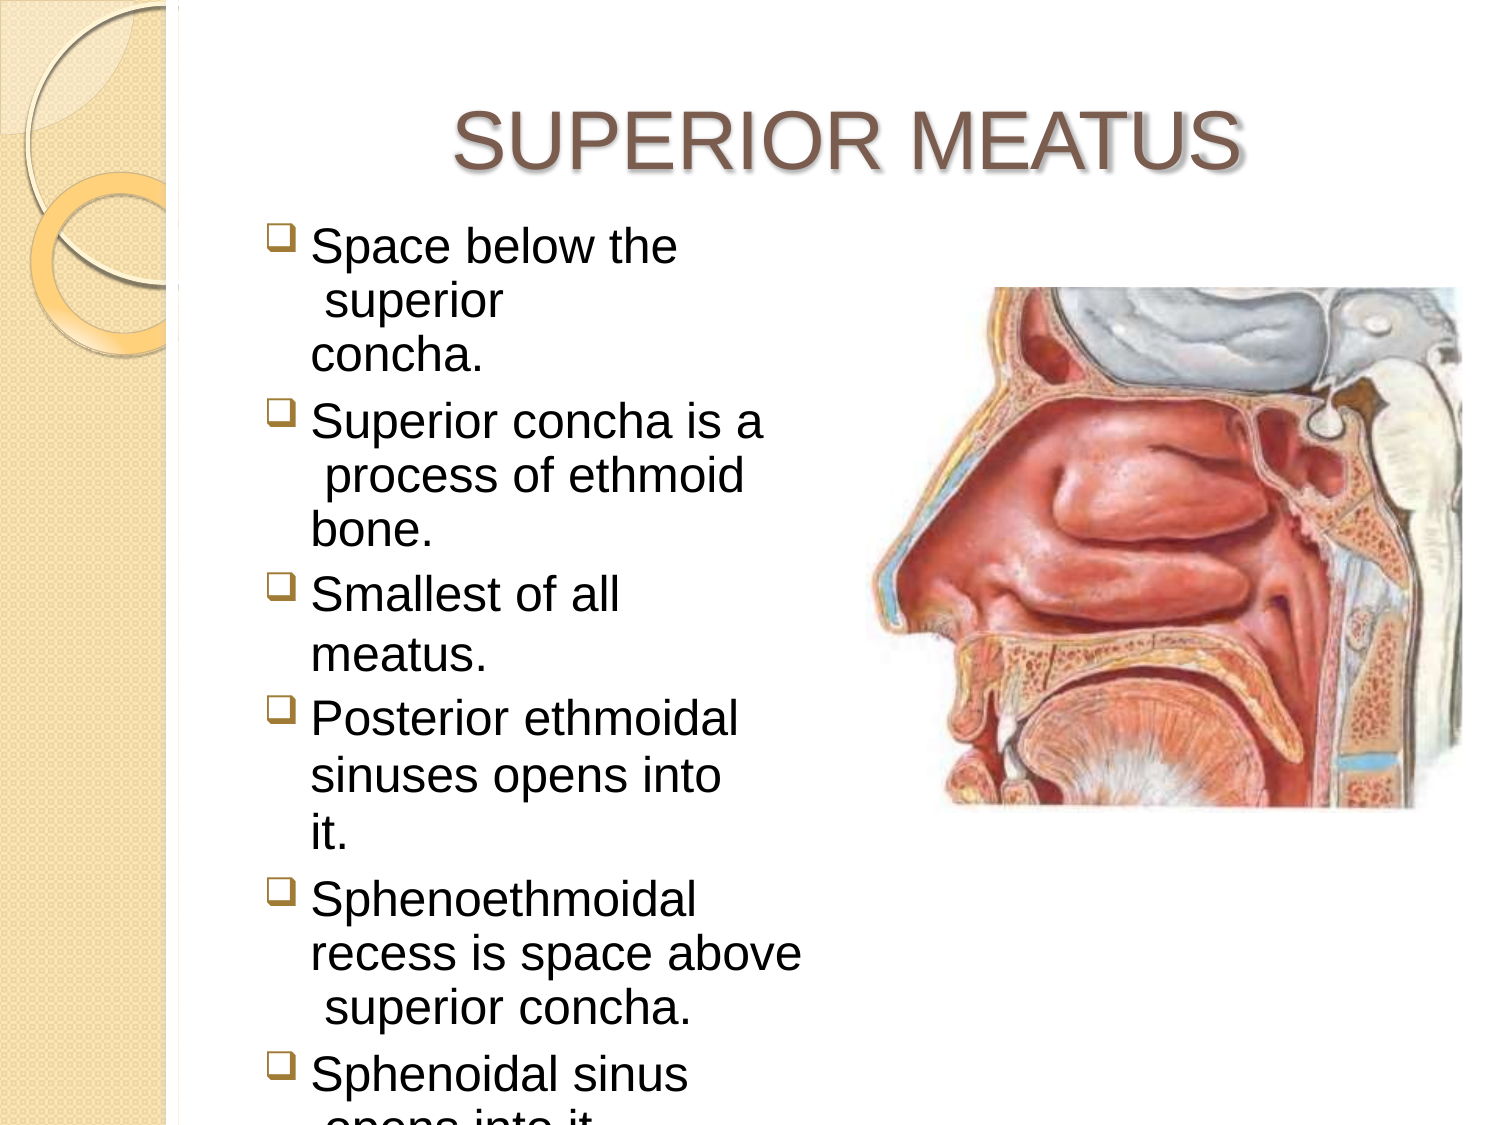

# SUPERIOR MEATUS
Space below the  superior concha.
Superior concha is a  process of ethmoid  bone.
Smallest of all meatus.
Posterior ethmoidal
sinuses opens into it.
Sphenoethmoidal  recess is space above  superior concha.
Sphenoidal sinus  opens into it.